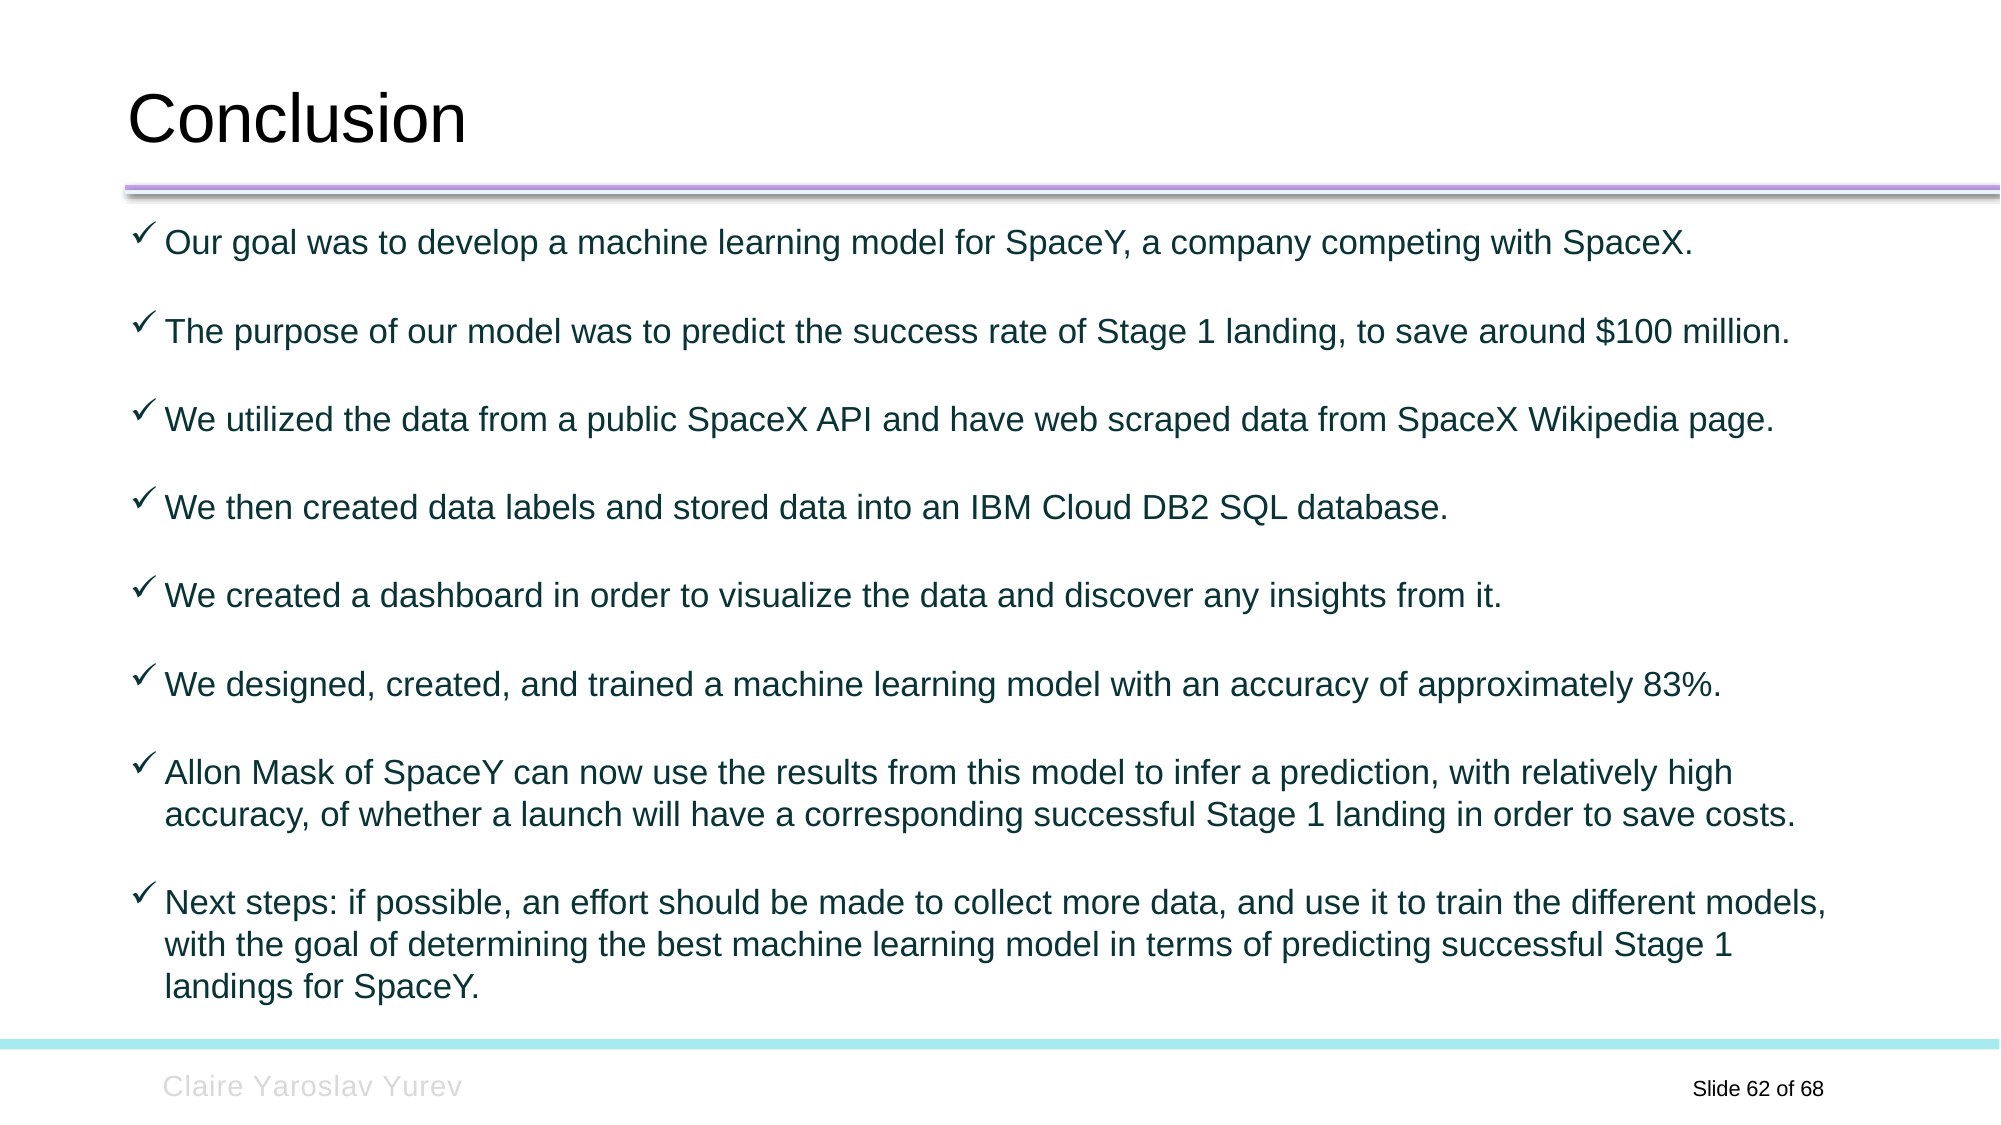

Conclusion
Our goal was to develop a machine learning model for SpaceY, a company competing with SpaceX.
The purpose of our model was to predict the success rate of Stage 1 landing, to save around $100 million.
We utilized the data from a public SpaceX API and have web scraped data from SpaceX Wikipedia page.
We then created data labels and stored data into an IBM Cloud DB2 SQL database.
We created a dashboard in order to visualize the data and discover any insights from it.
We designed, created, and trained a machine learning model with an accuracy of approximately 83%.
Allon Mask of SpaceY can now use the results from this model to infer a prediction, with relatively high accuracy, of whether a launch will have a corresponding successful Stage 1 landing in order to save costs.
Next steps: if possible, an effort should be made to collect more data, and use it to train the different models, with the goal of determining the best machine learning model in terms of predicting successful Stage 1 landings for SpaceY.
C l a i r e   Y a r o s l a v   Y u r e v
Slide 2 of 68
Slide 62 of 68